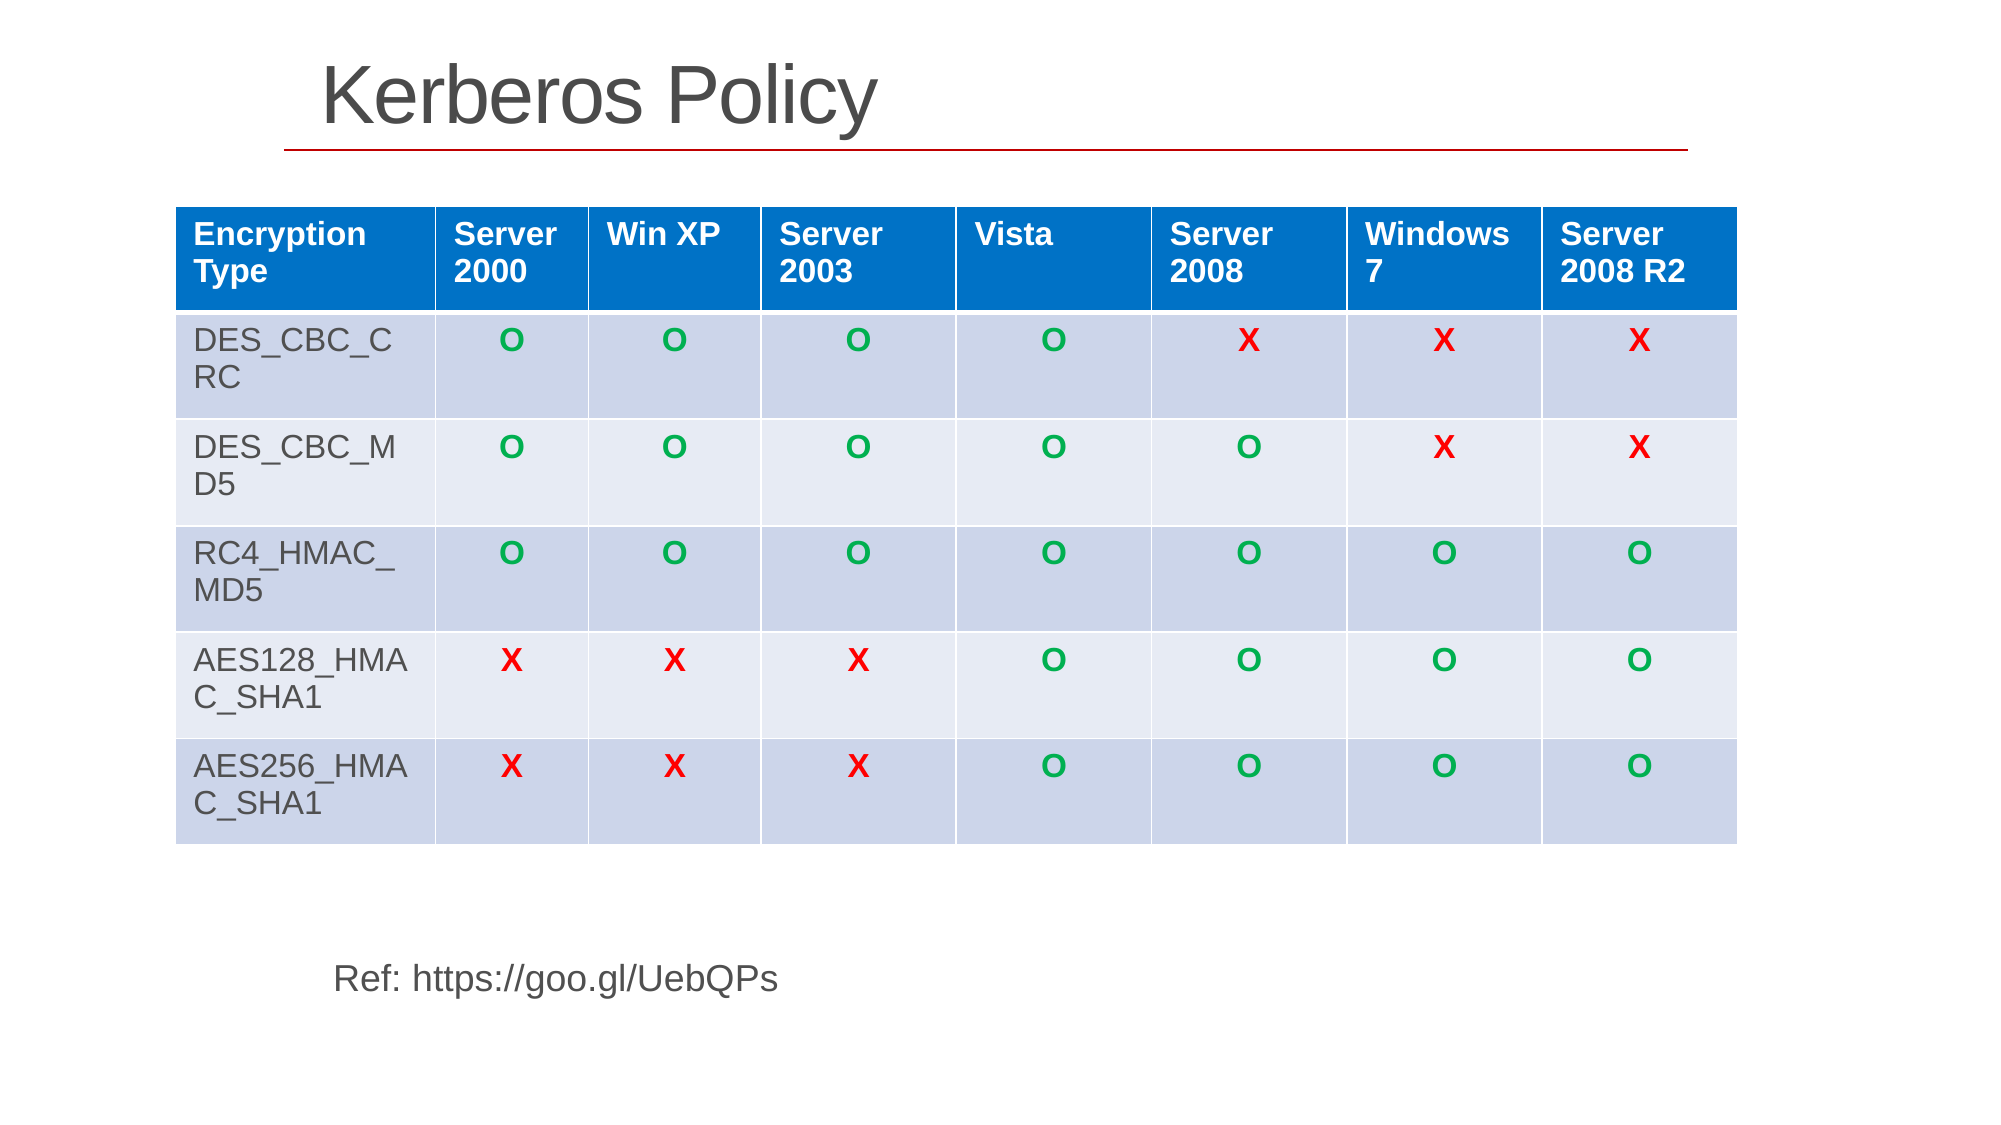

# Kerberos Policy

| Encryption Type | Server 2000 | Win XP | Server 2003 | Vista | Server 2008 | Windows 7 | Server 2008 R2 |
| --- | --- | --- | --- | --- | --- | --- | --- |
| DES\_CBC\_CRC | O | O | O | O | X | X | X |
| DES\_CBC\_MD5 | O | O | O | O | O | X | X |
| RC4\_HMAC\_MD5 | O | O | O | O | O | O | O |
| AES128\_HMAC\_SHA1 | X | X | X | O | O | O | O |
| AES256\_HMAC\_SHA1 | X | X | X | O | O | O | O |

Ref: https://goo.gl/UebQPs